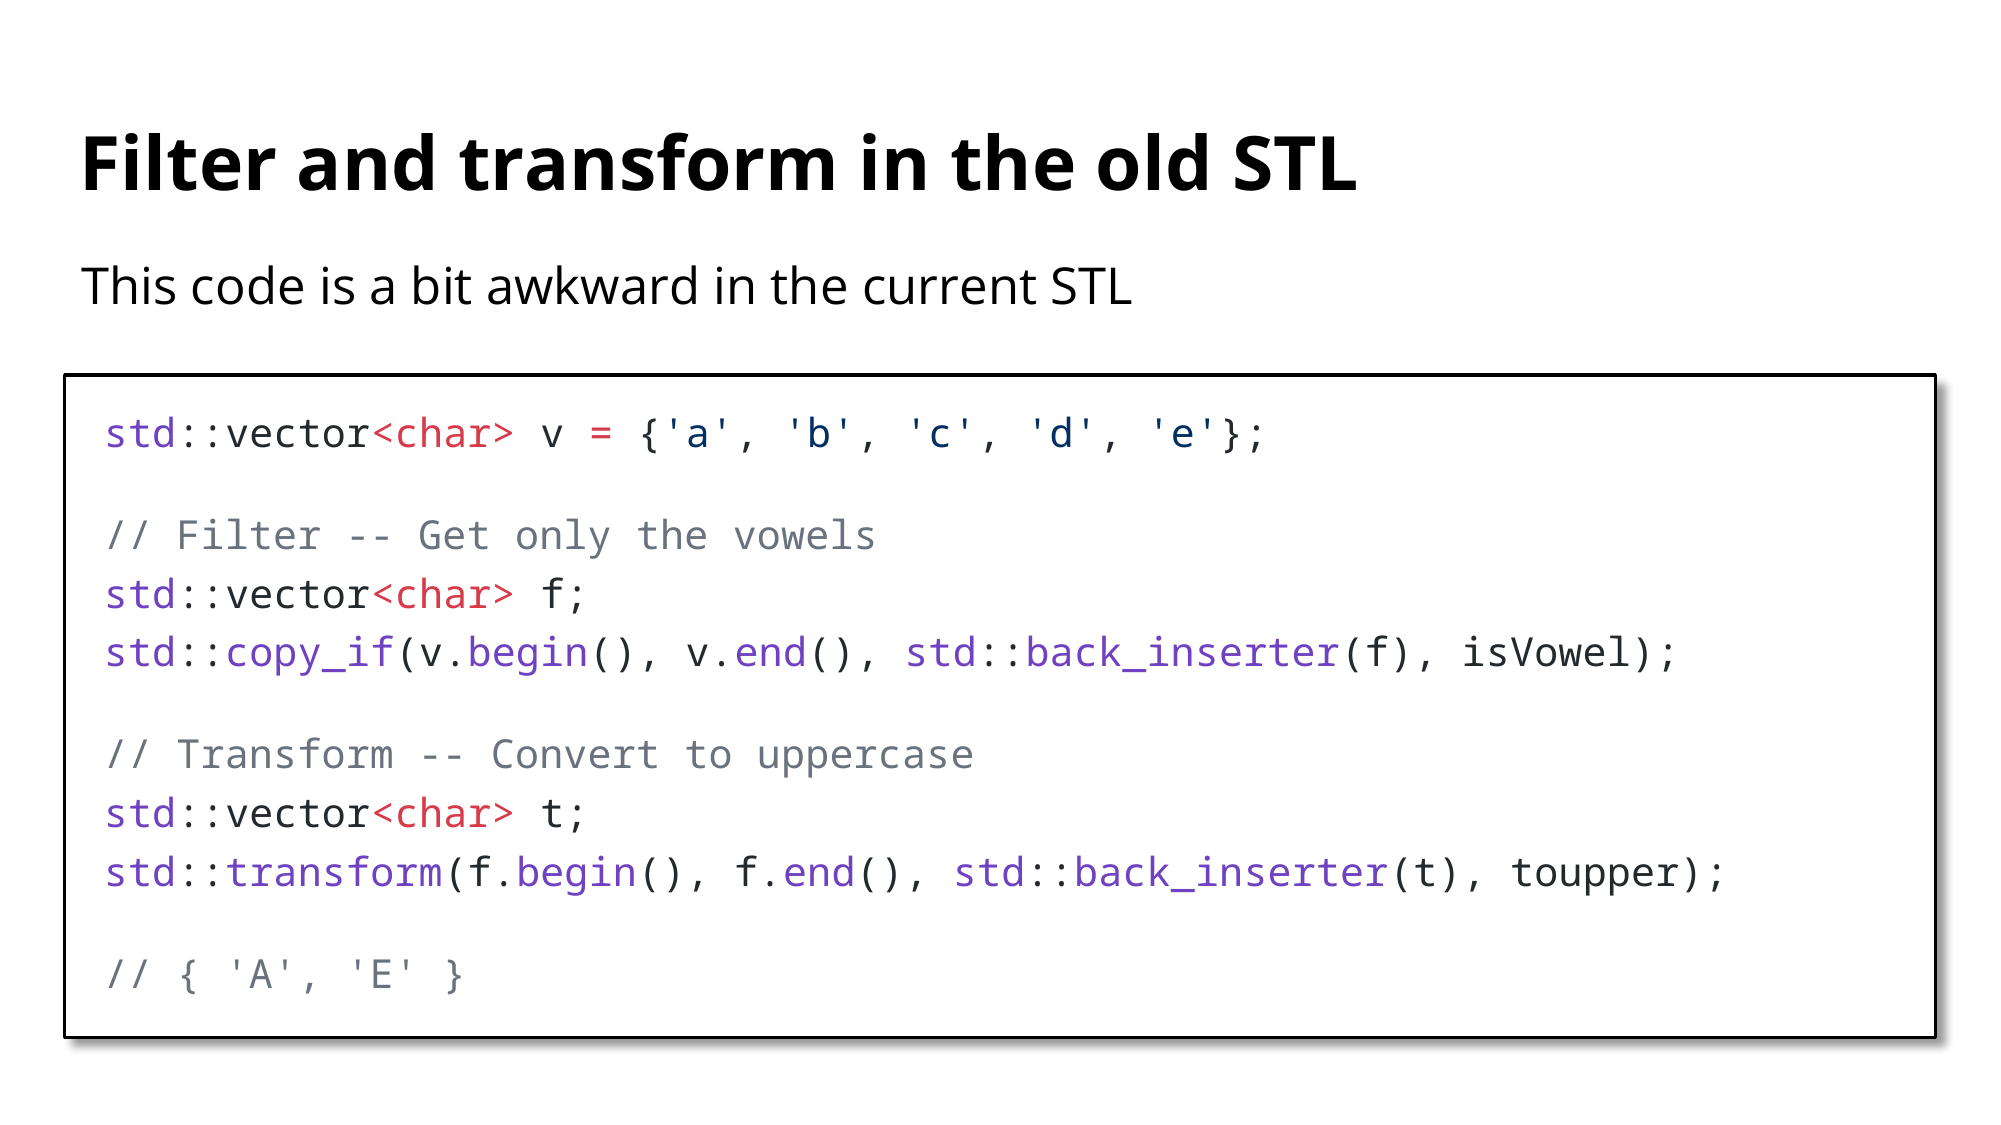

# Filter and transform in the old STL
This code is a bit awkward in the current STL
std::vector<char> v = {'a', 'b', 'c', 'd', 'e'};
// Filter -- Get only the vowels
std::vector<char> f;
std::copy_if(v.begin(), v.end(), std::back_inserter(f), isVowel);
// Transform -- Convert to uppercase
std::vector<char> t;
std::transform(f.begin(), f.end(), std::back_inserter(t), toupper);
// { 'A', 'E' }